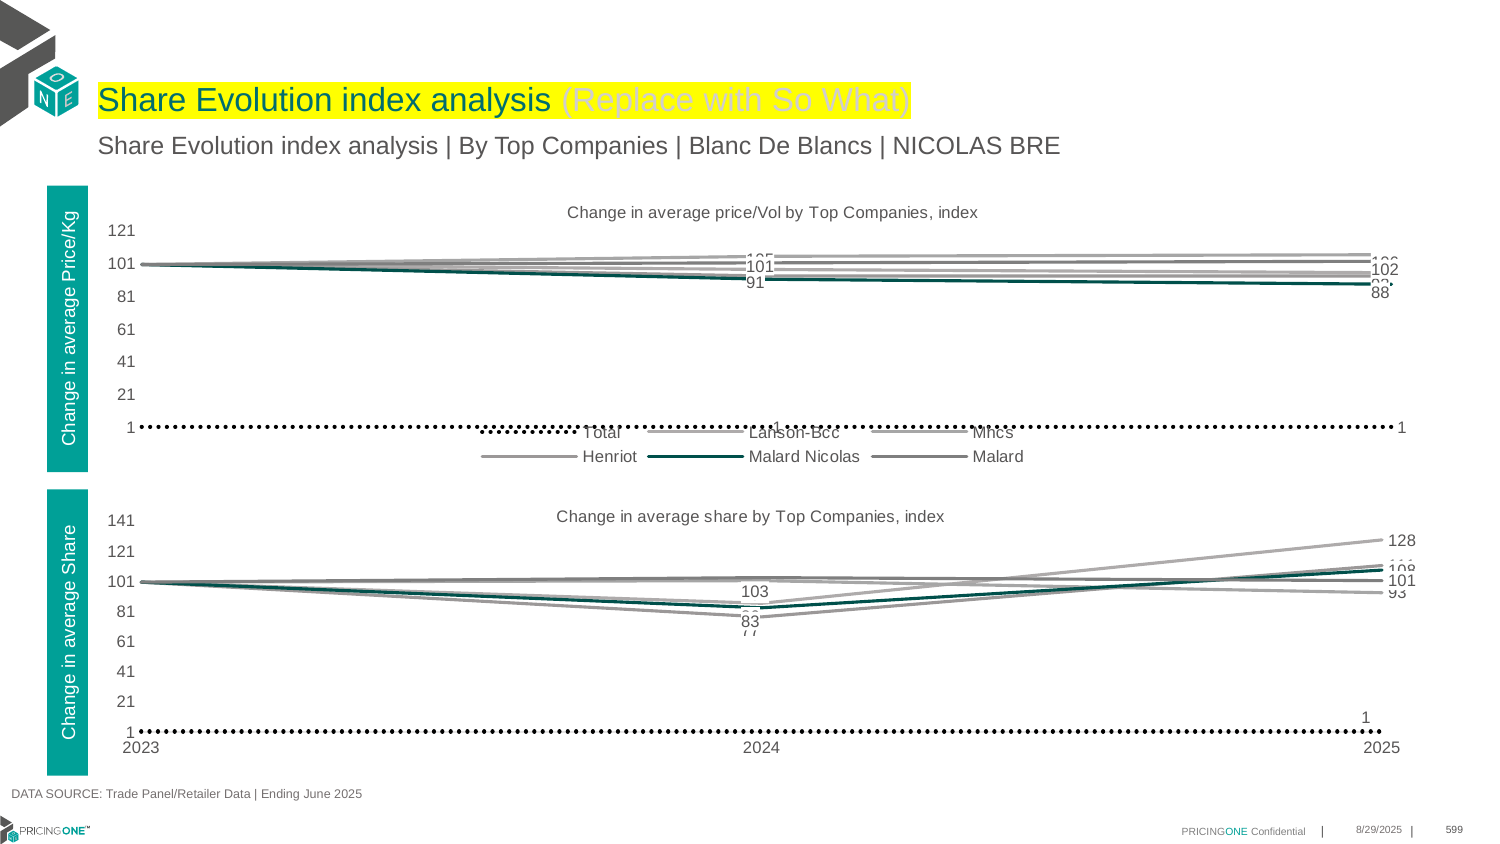

# Share Evolution index analysis (Replace with So What)
Share Evolution index analysis | By Top Companies | Blanc De Blancs | NICOLAS BRE

### Chart: Change in average price/Vol by Top Companies, index

| Category | Total | Lanson-Bcc | Mhcs | Henriot | Malard Nicolas | Malard |
|---|---|---|---|---|---|---|
| 2023 | 1.0 | 100.0 | 100.0 | 100.0 | 100.0 | 100.0 |
| 2024 | 1.0340335709389836 | 97.0 | 105.0 | 93.0 | 91.0 | 101.0 |
| 2025 | 0.9978266528293864 | 95.0 | 106.0 | 93.0 | 88.0 | 102.0 |
Change in average Price/Kg

### Chart: Change in average share by Top Companies, index

| Category | Total | Lanson-Bcc | Mhcs | Henriot | Malard Nicolas | Malard |
|---|---|---|---|---|---|---|
| 2023 | 1.0 | 100.0 | 100.0 | 100.0 | 100.0 | 100.0 |
| 2024 | 1.0 | 86.0 | 101.0 | 77.0 | 83.0 | 103.0 |
| 2025 | 1.0 | 128.0 | 93.0 | 111.0 | 108.0 | 101.0 |
Change in average Share
DATA SOURCE: Trade Panel/Retailer Data | Ending June 2025

8/29/2025
599